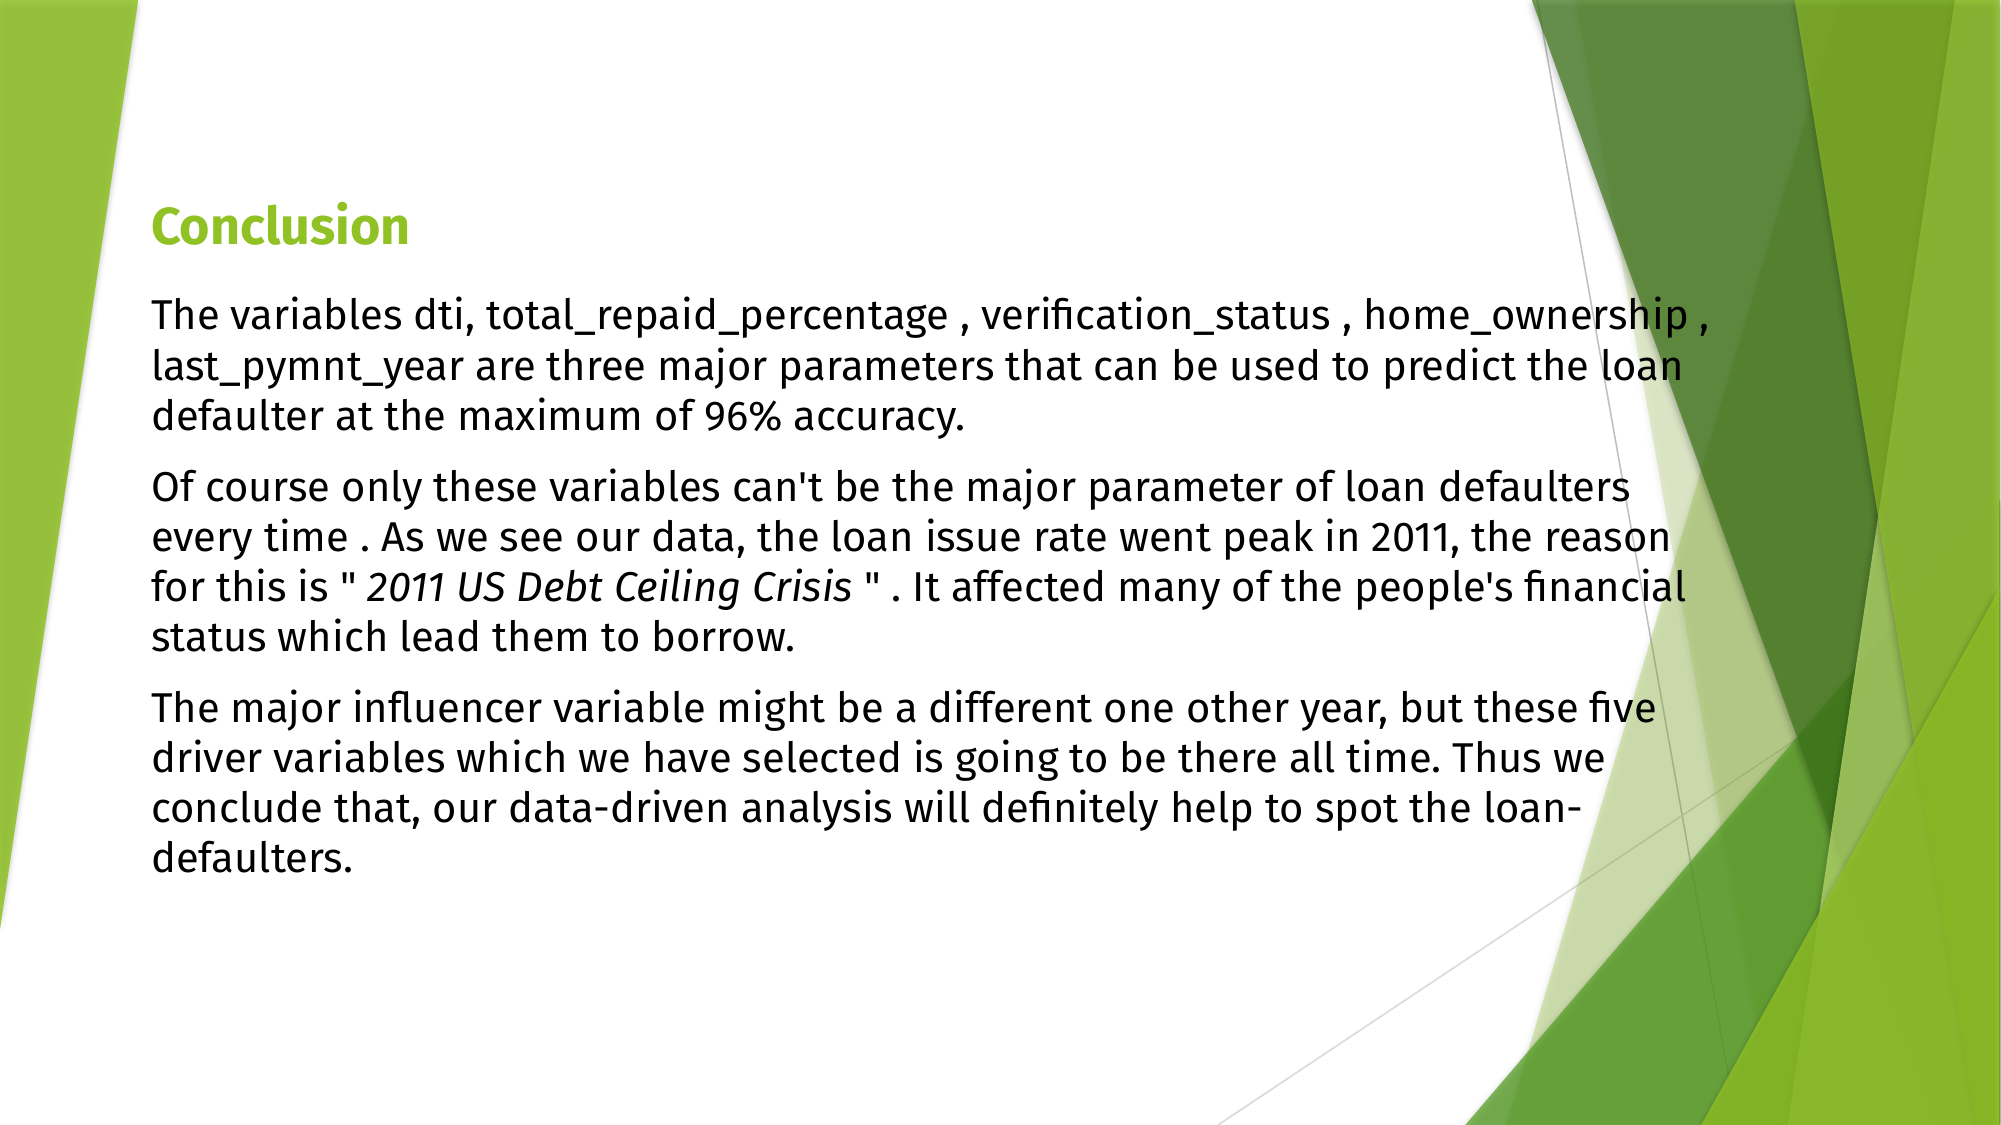

# Conclusion
The variables dti, total_repaid_percentage , verification_status , home_ownership , last_pymnt_year are three major parameters that can be used to predict the loan defaulter at the maximum of 96% accuracy.
Of course only these variables can't be the major parameter of loan defaulters every time . As we see our data, the loan issue rate went peak in 2011, the reason for this is " 2011 US Debt Ceiling Crisis " . It affected many of the people's financial status which lead them to borrow.
The major influencer variable might be a different one other year, but these five driver variables which we have selected is going to be there all time. Thus we conclude that, our data-driven analysis will definitely help to spot the loan-defaulters.